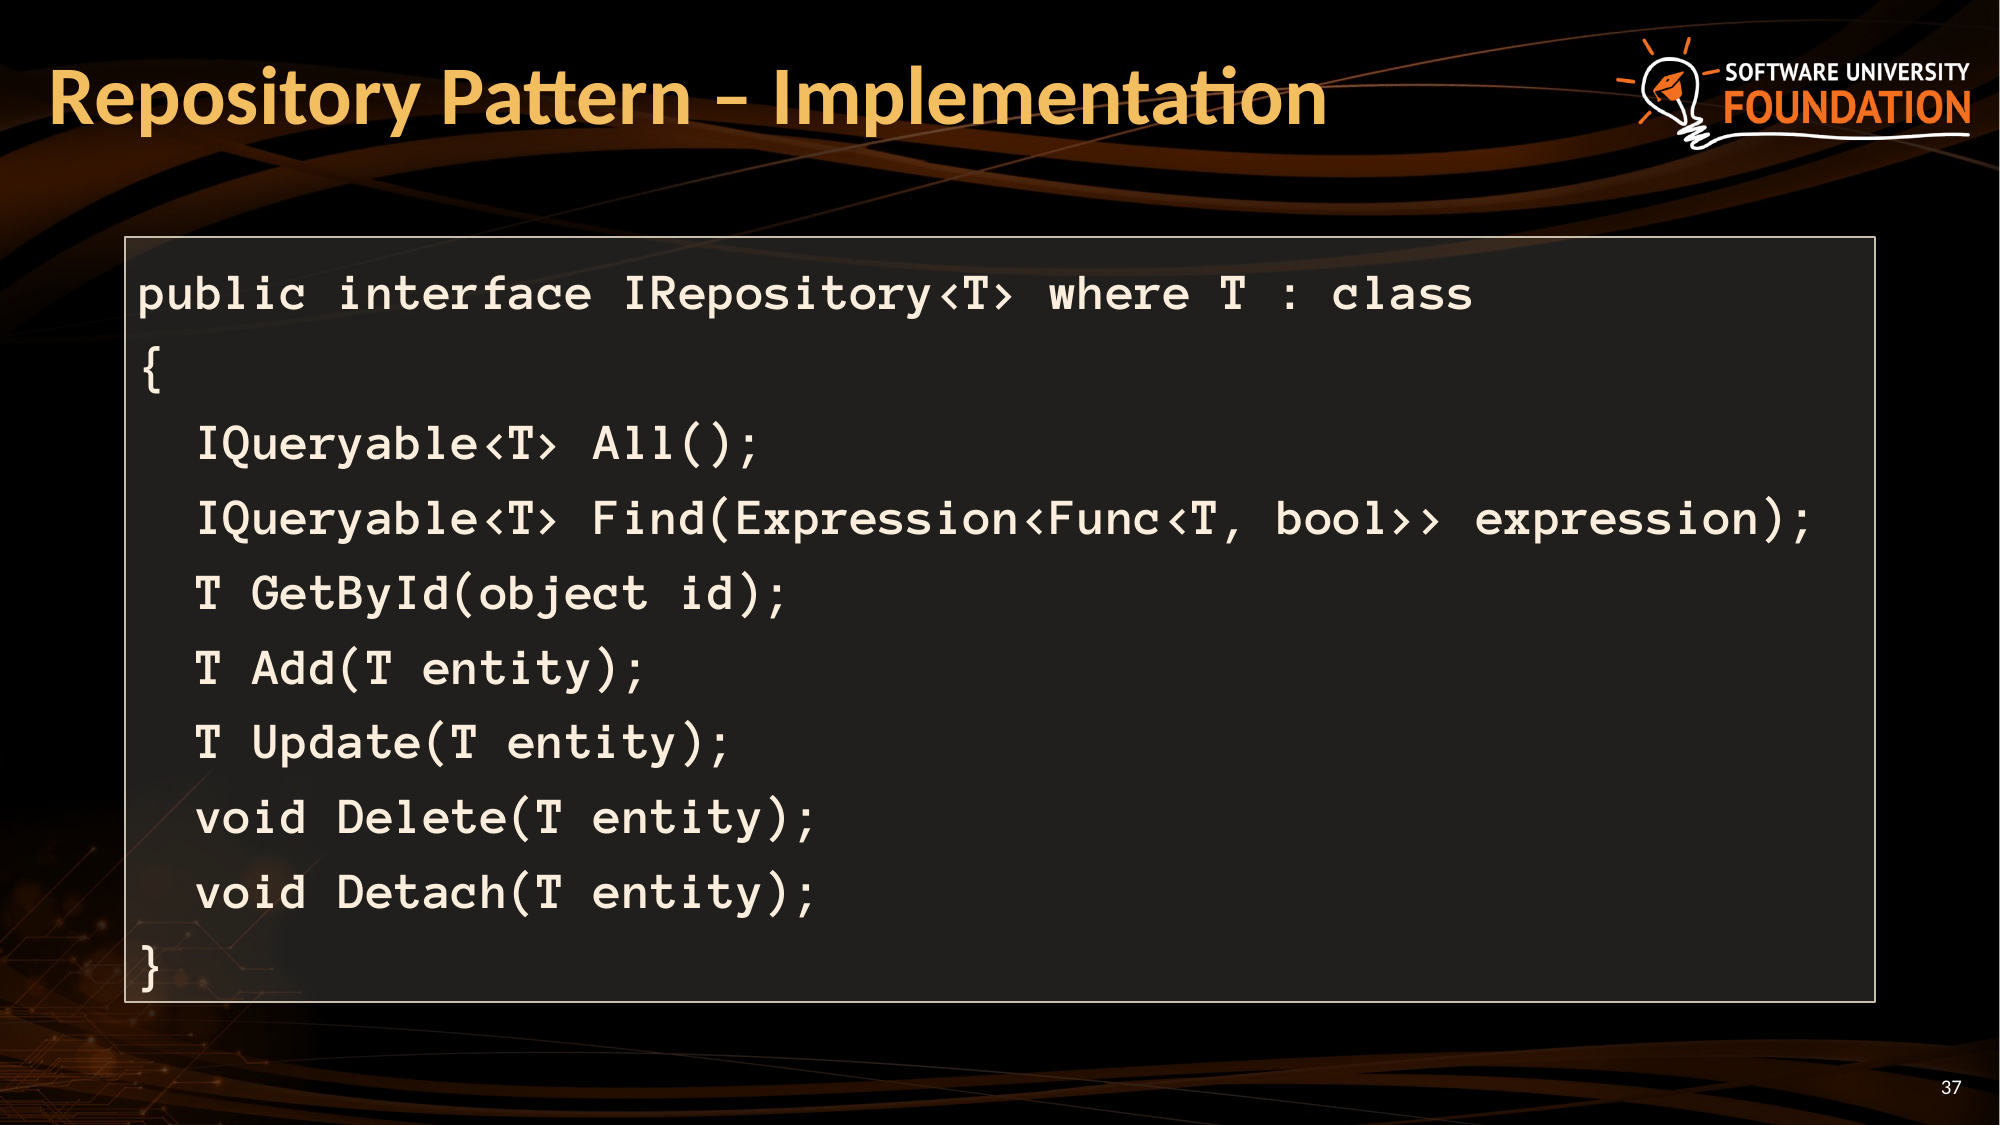

# Repository Pattern – Implementation
public interface IRepository<T> where T : class
{
  IQueryable<T> All();
  IQueryable<T> Find(Expression<Func<T, bool>> expression);
  T GetById(object id);
  T Add(T entity);
  T Update(T entity);
  void Delete(T entity);
  void Detach(T entity);
}
37